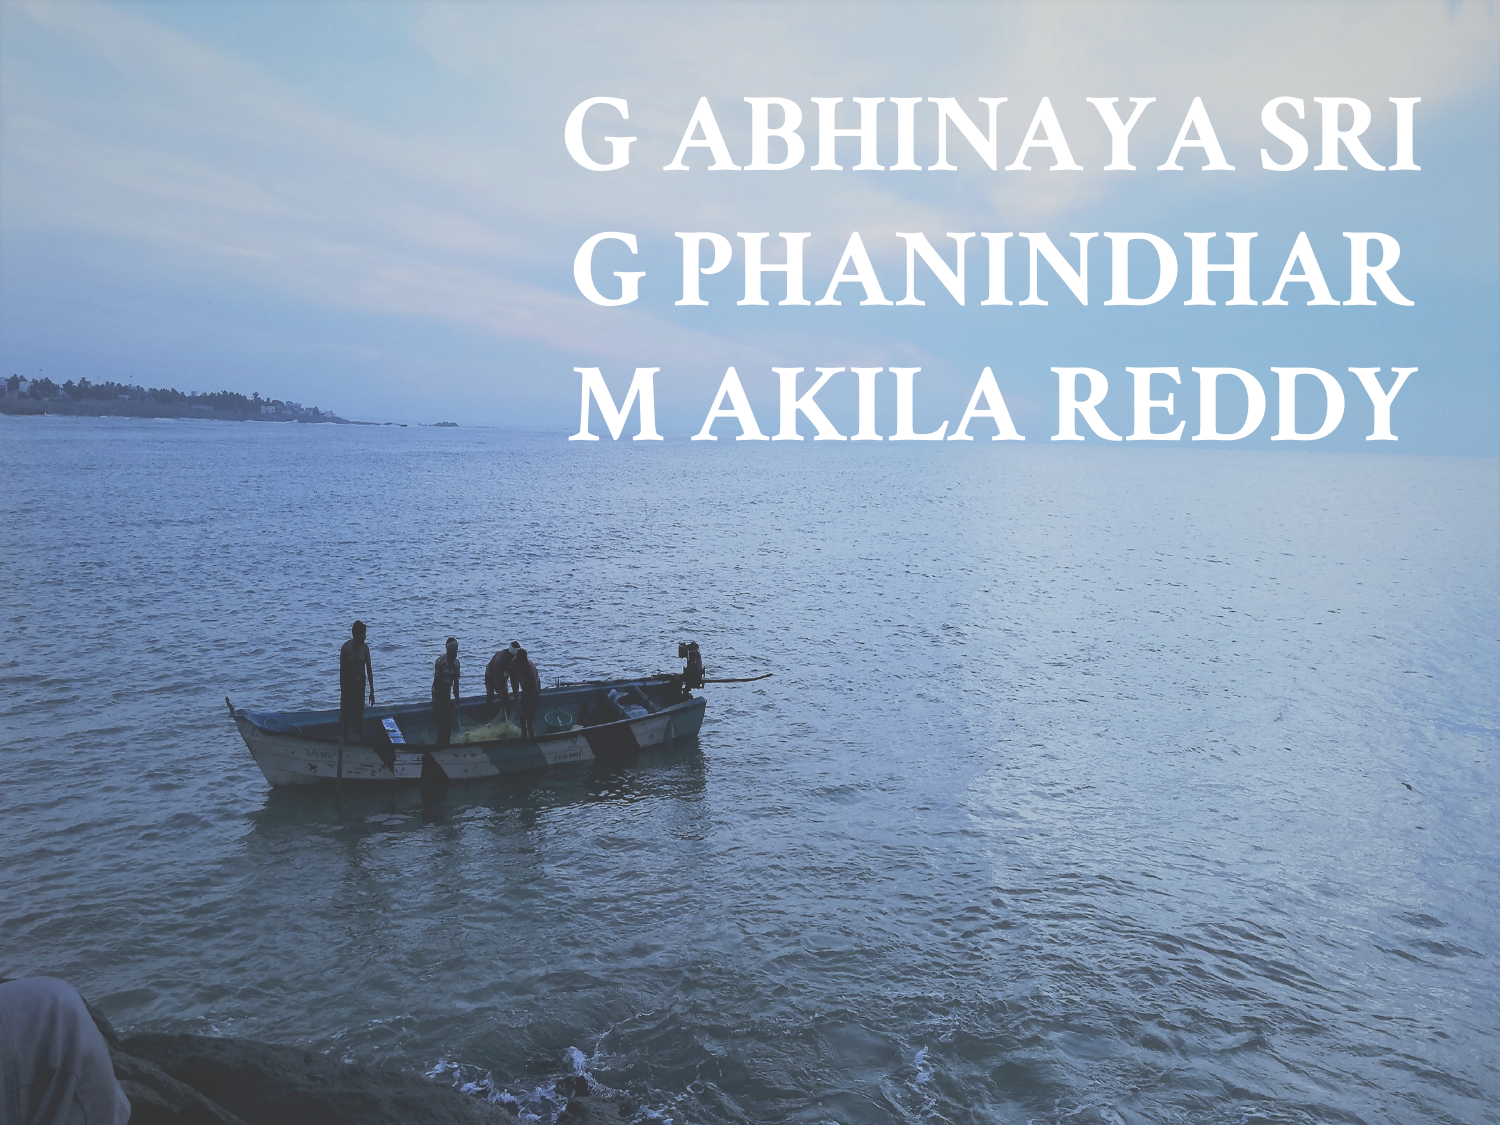

G Abhinaya Sri
G phanindhar
M akila reddy